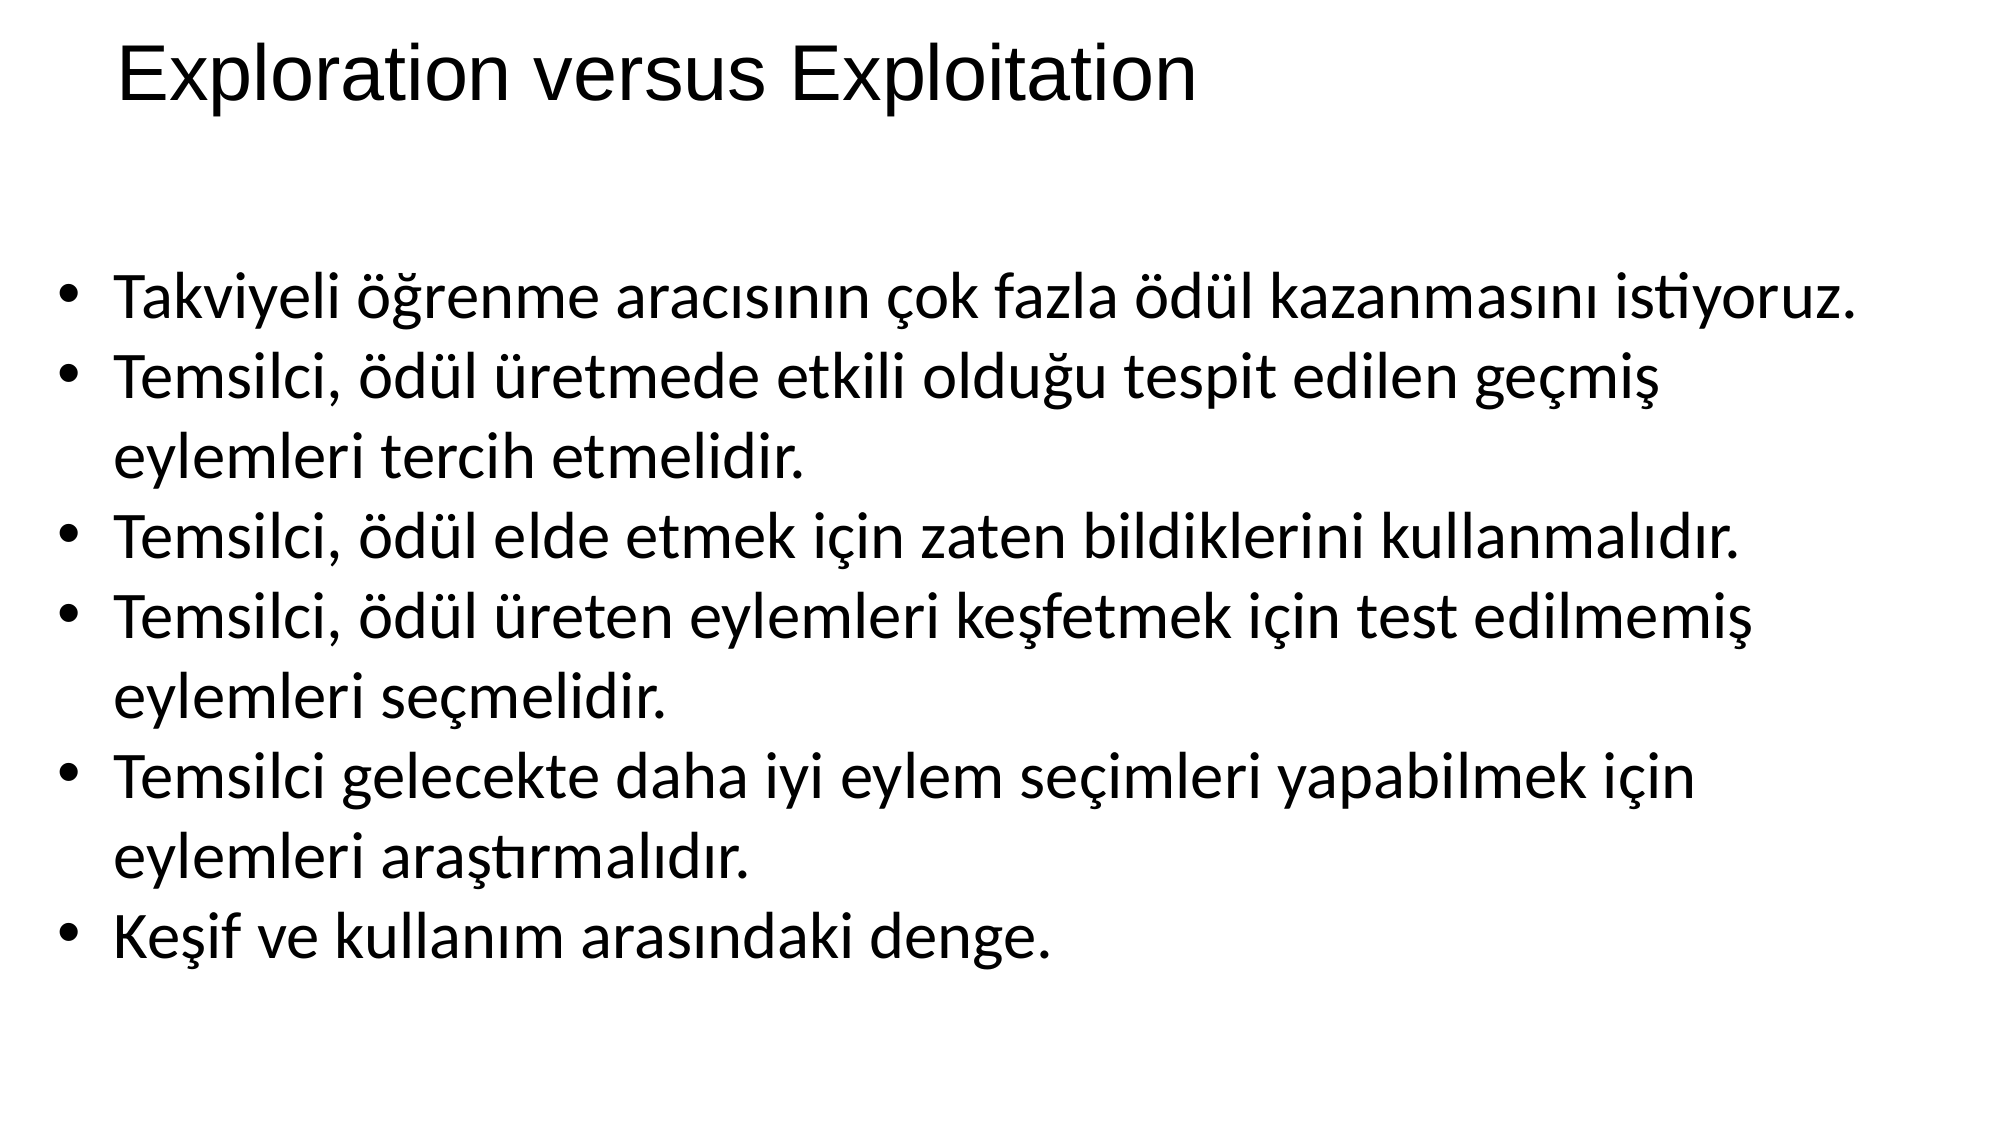

# Exploration versus Exploitation
Takviyeli öğrenme aracısının çok fazla ödül kazanmasını istiyoruz.
Temsilci, ödül üretmede etkili olduğu tespit edilen geçmiş eylemleri tercih etmelidir.
Temsilci, ödül elde etmek için zaten bildiklerini kullanmalıdır.
Temsilci, ödül üreten eylemleri keşfetmek için test edilmemiş eylemleri seçmelidir.
Temsilci gelecekte daha iyi eylem seçimleri yapabilmek için eylemleri araştırmalıdır.
Keşif ve kullanım arasındaki denge.